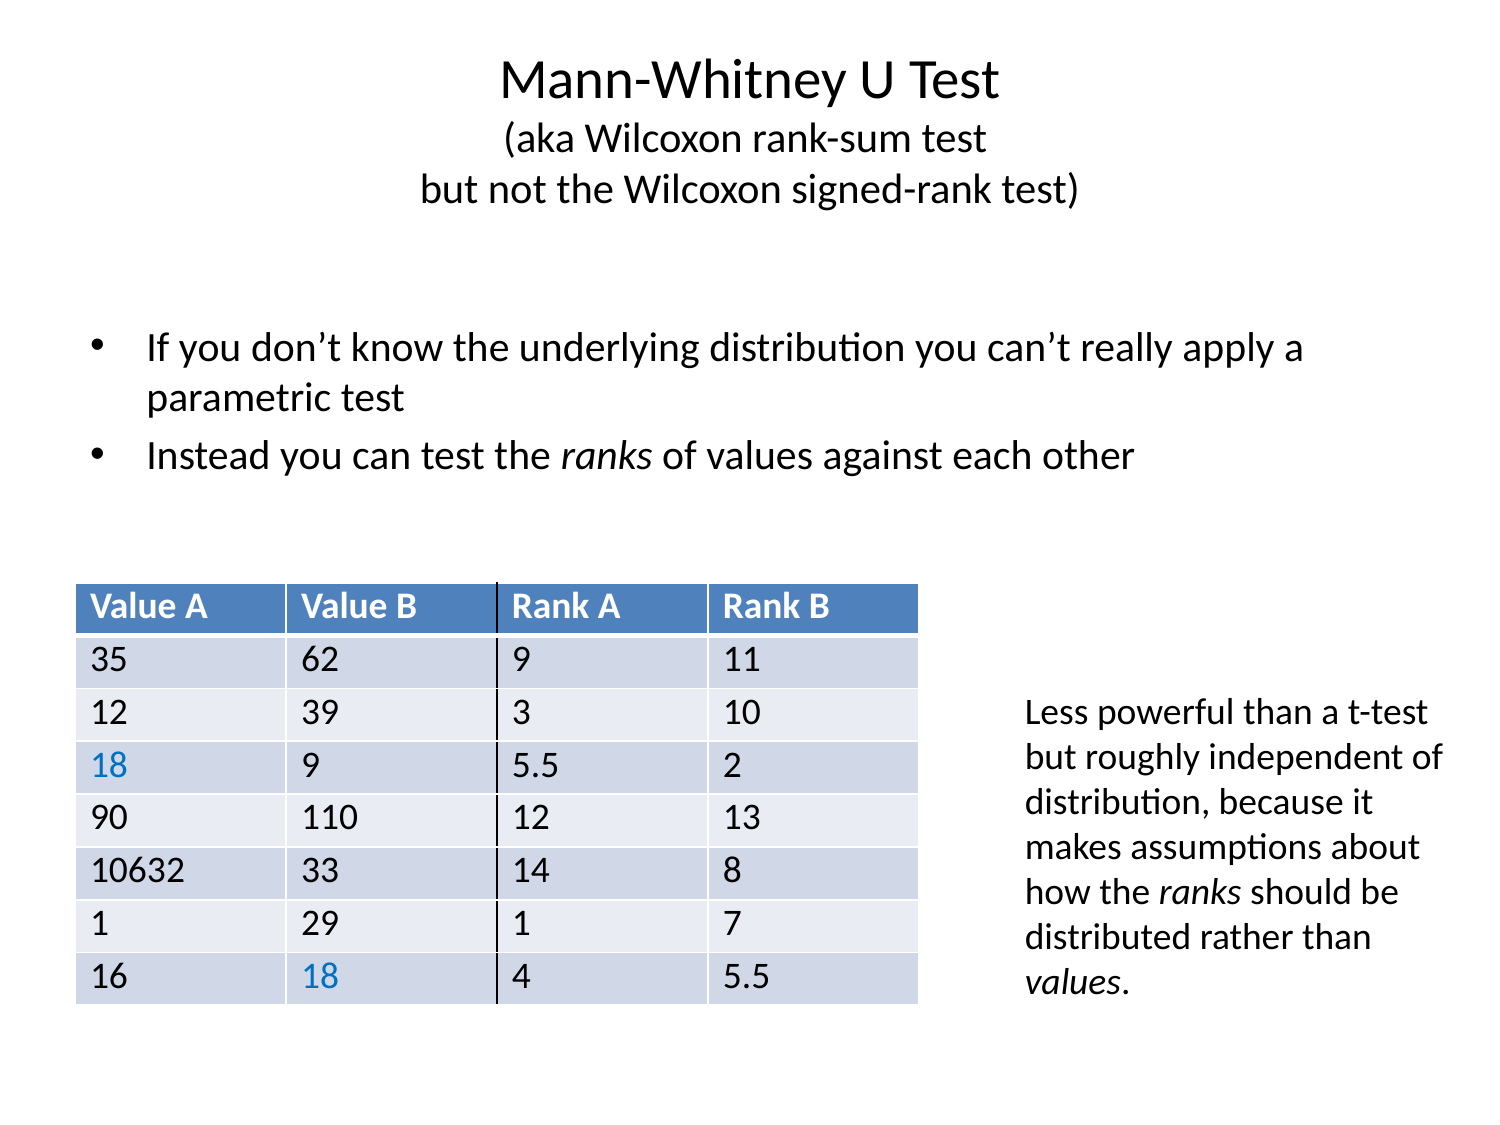

# Mann-Whitney U Test (aka Wilcoxon rank-sum test but not the Wilcoxon signed-rank test)
If you don’t know the underlying distribution you can’t really apply a parametric test
Instead you can test the ranks of values against each other
| Value A | Value B | Rank A | Rank B |
| --- | --- | --- | --- |
| 35 | 62 | 9 | 11 |
| 12 | 39 | 3 | 10 |
| 18 | 9 | 5.5 | 2 |
| 90 | 110 | 12 | 13 |
| 10632 | 33 | 14 | 8 |
| 1 | 29 | 1 | 7 |
| 16 | 18 | 4 | 5.5 |
Less powerful than a t-test but roughly independent of distribution, because it makes assumptions about how the ranks should be distributed rather than values.